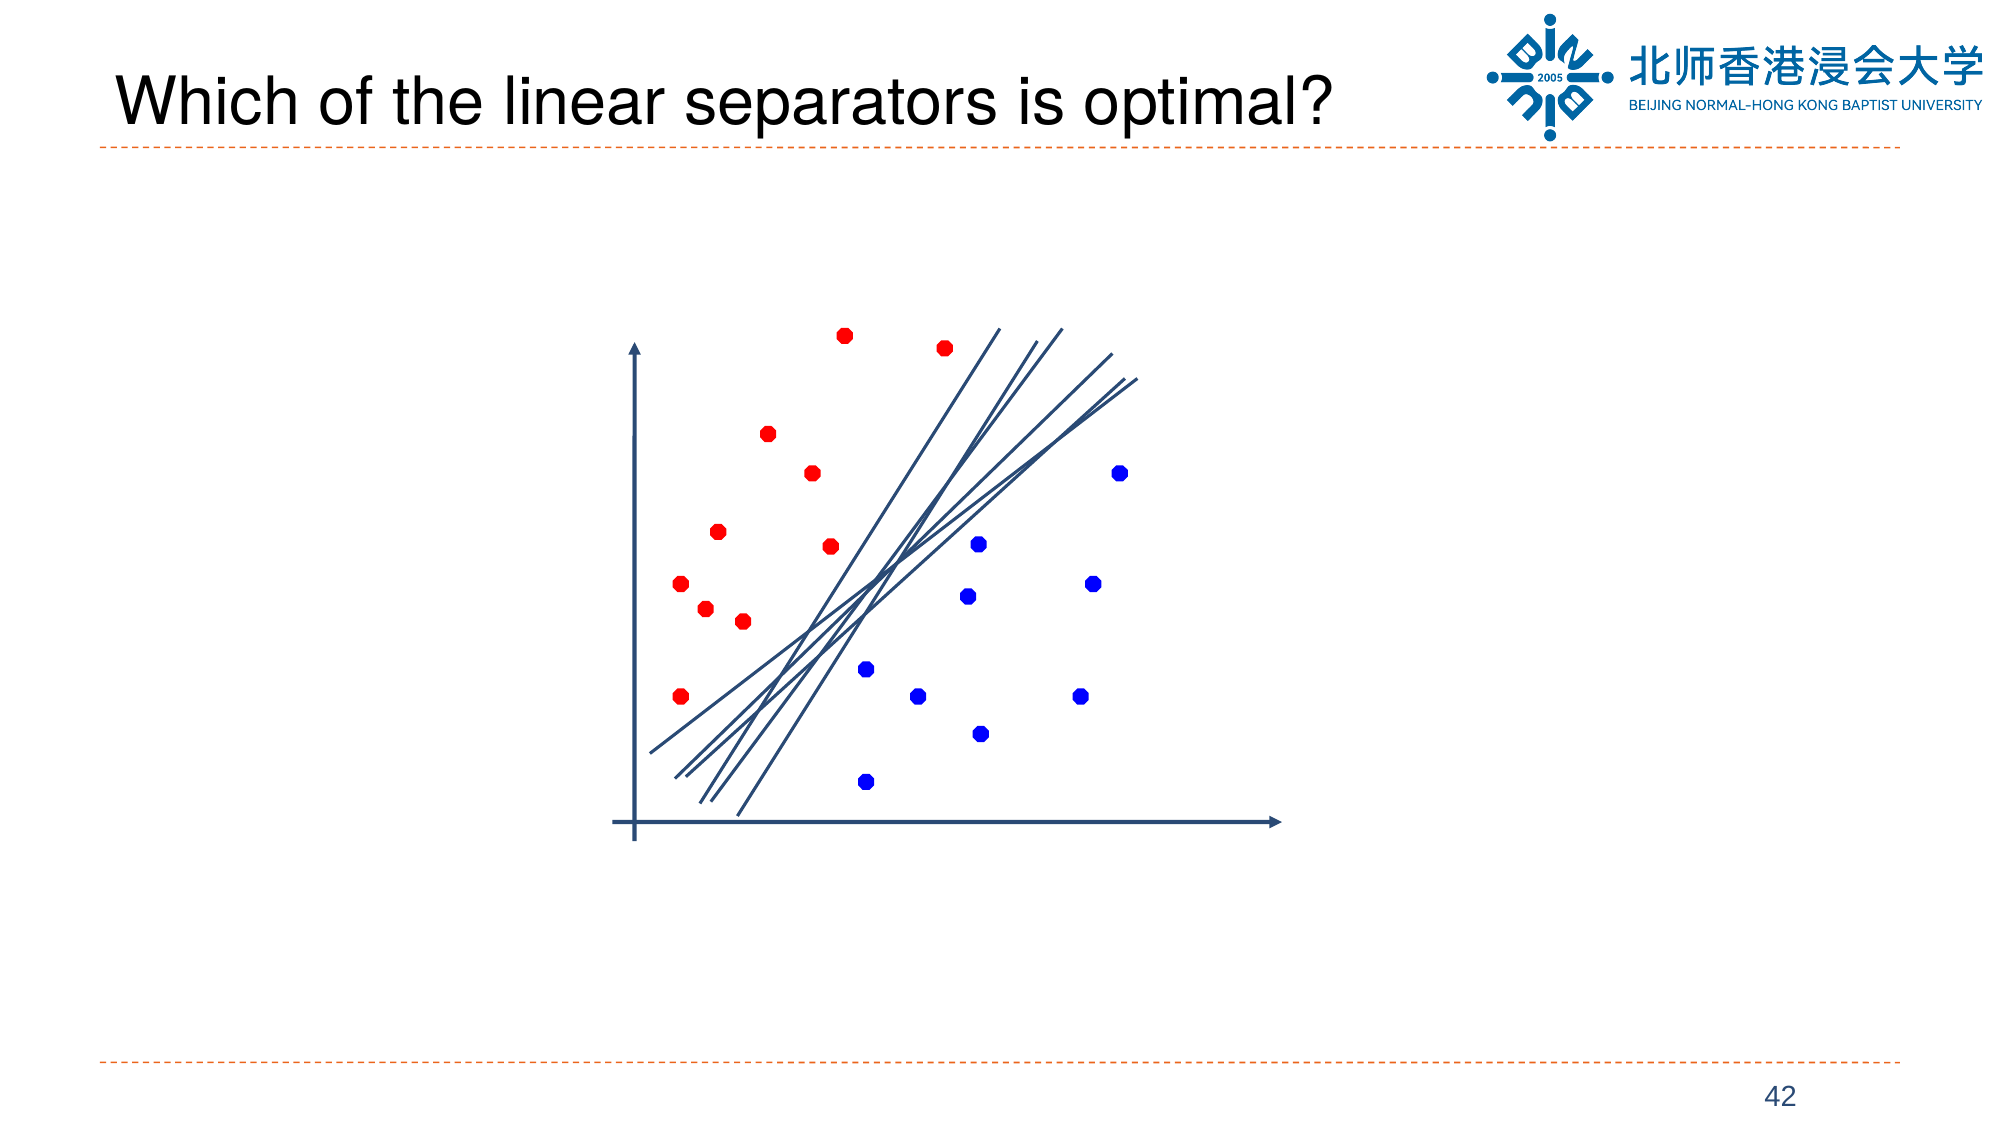

# Which of the linear separators is optimal?